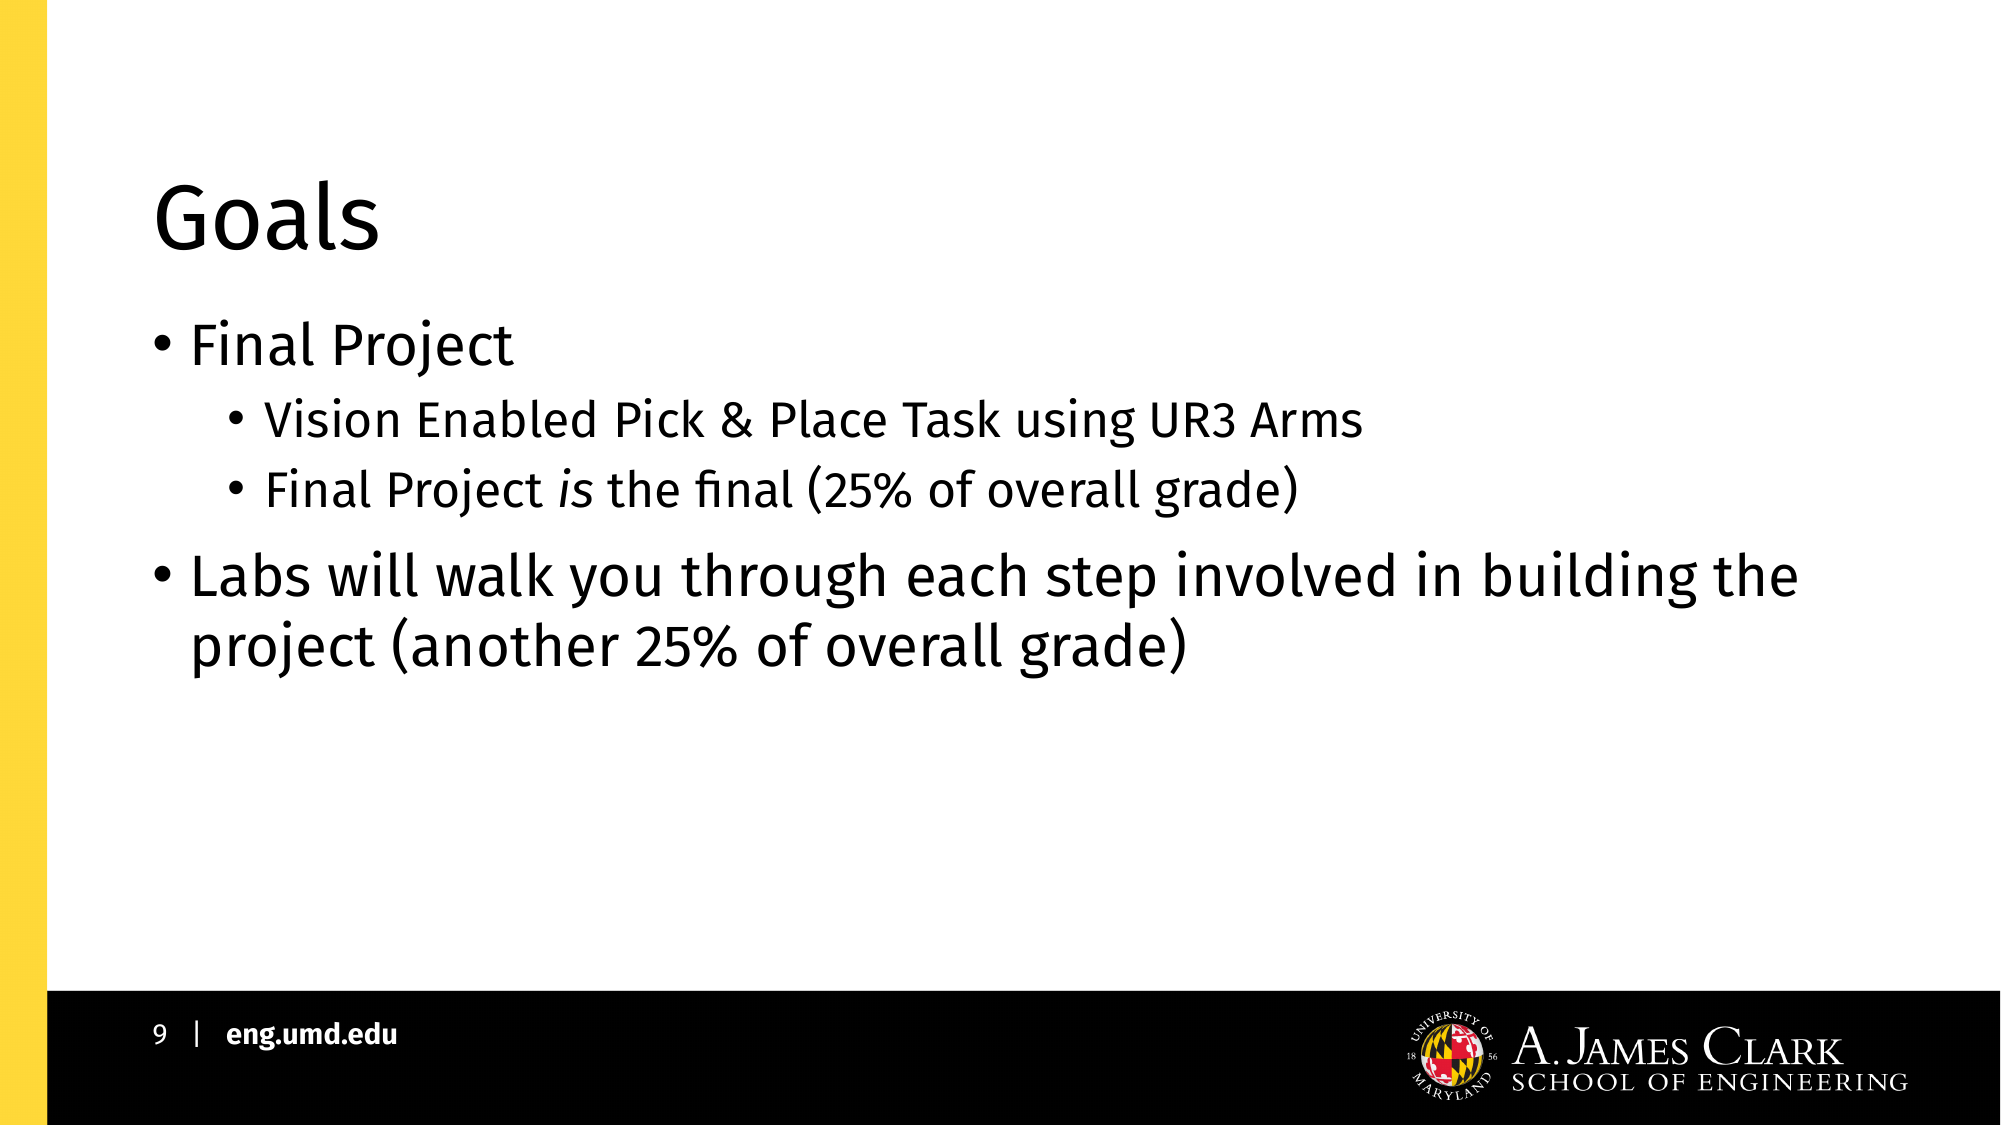

# Goals
Final Project
Vision Enabled Pick & Place Task using UR3 Arms
Final Project is the final (25% of overall grade)
Labs will walk you through each step involved in building the project (another 25% of overall grade)

9   |   eng.umd.edu